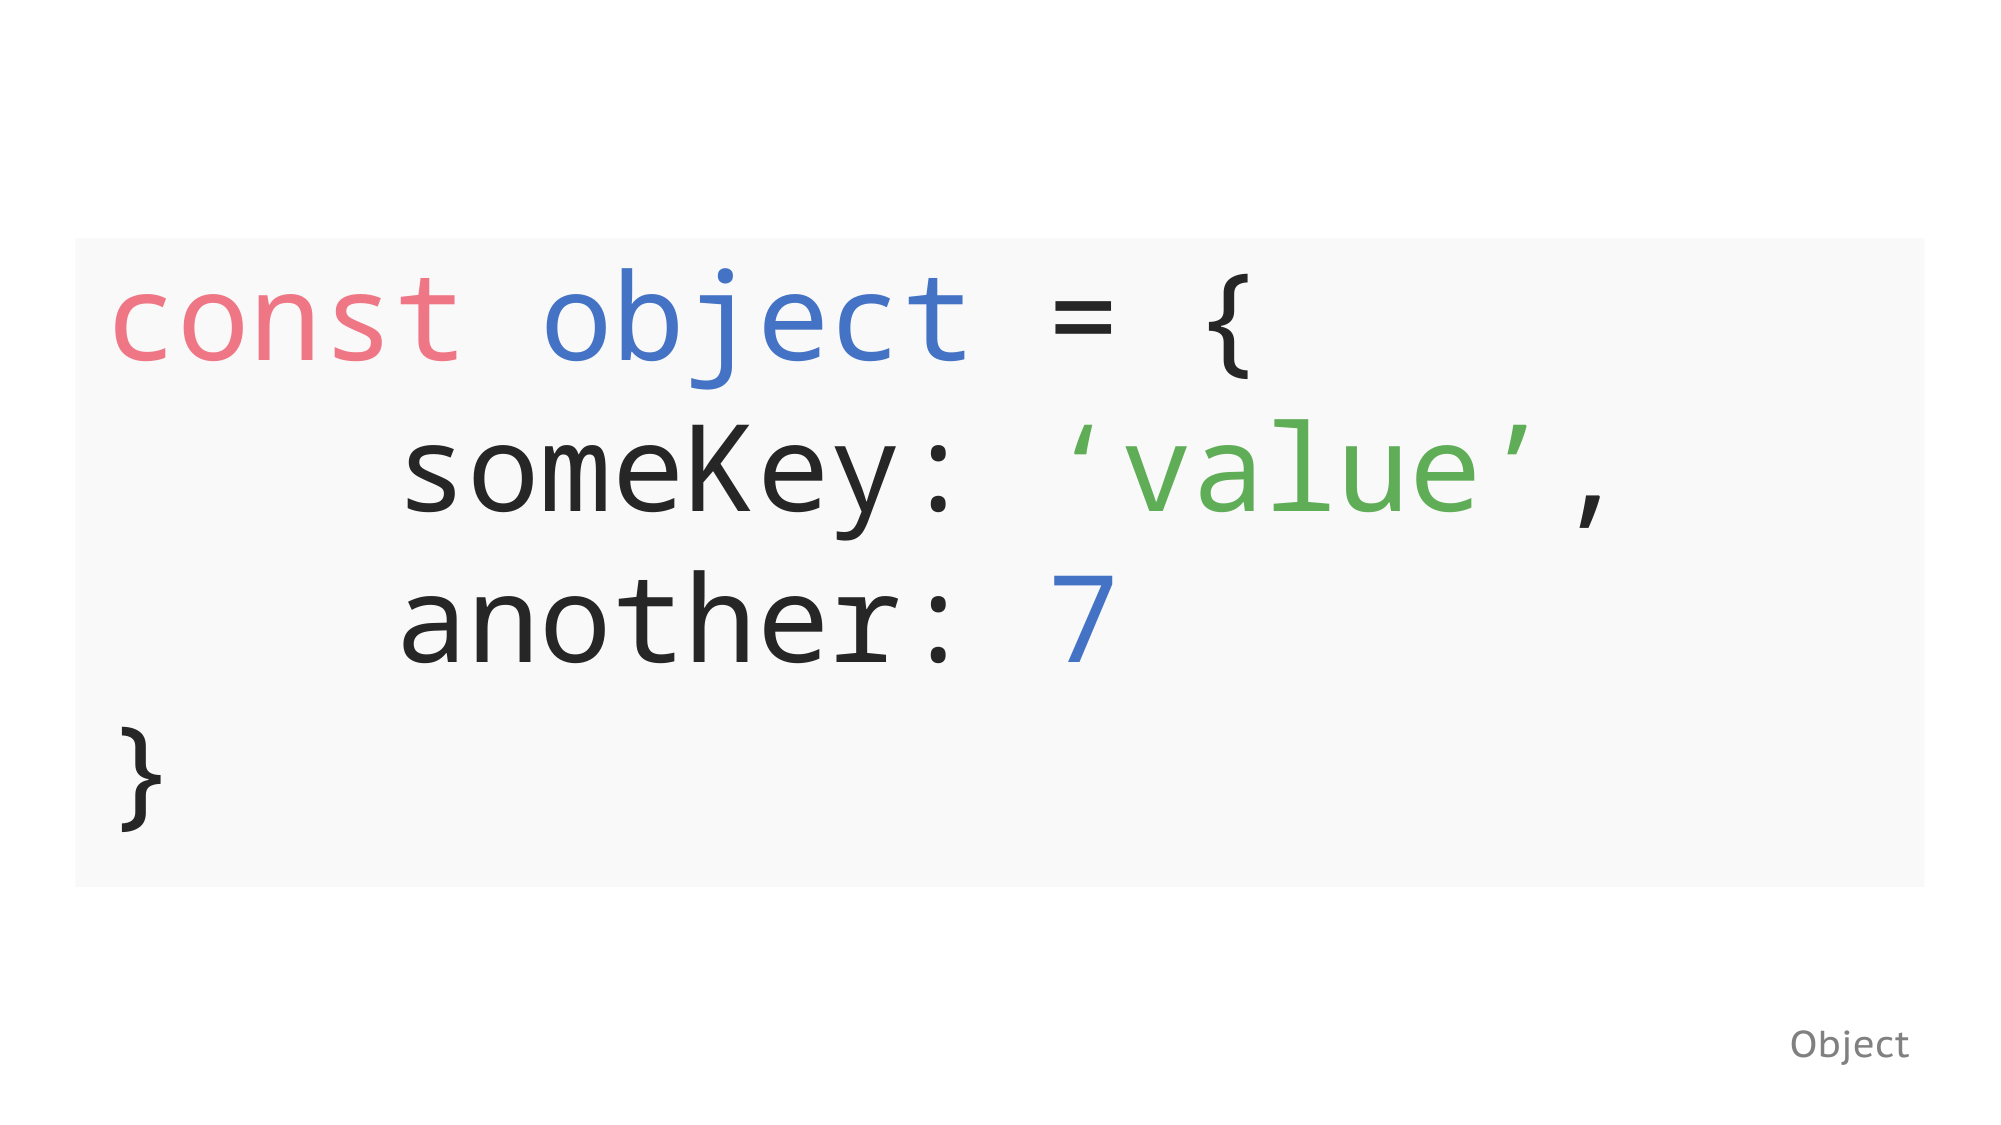

const object = {
    someKey: ‘value’,
    another: 7
}
Object